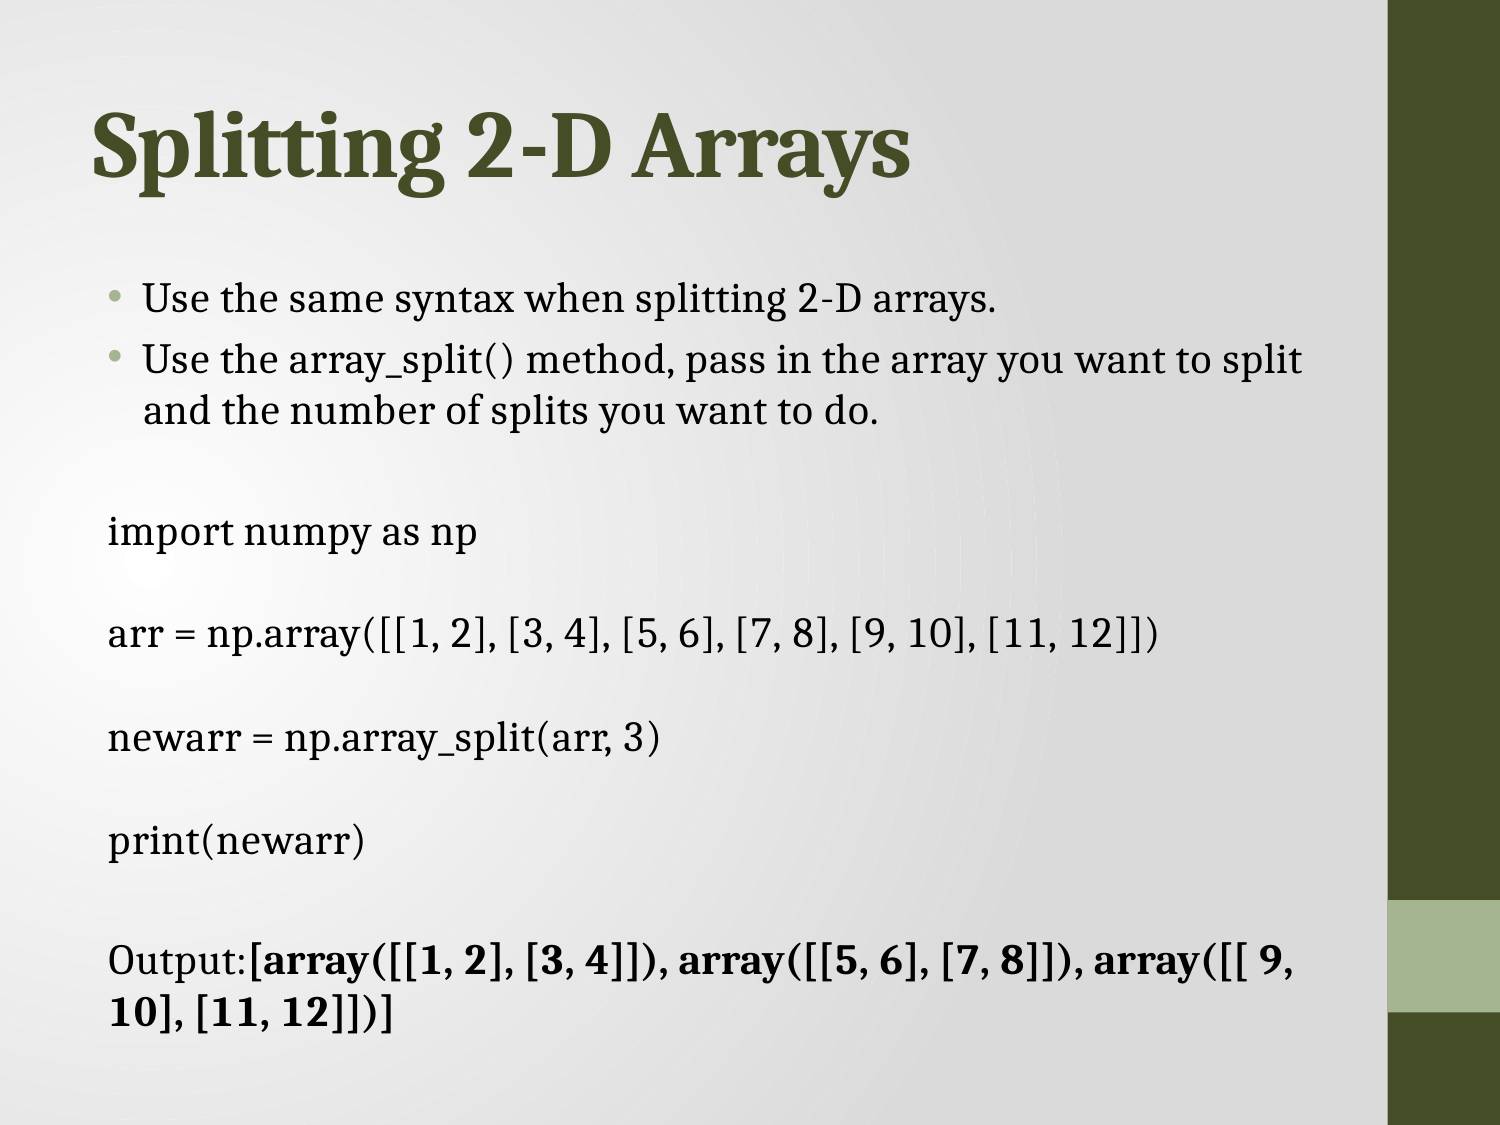

# Splitting 2-D Arrays
Use the same syntax when splitting 2-D arrays.
Use the array_split() method, pass in the array you want to split and the number of splits you want to do.

import numpy as np
arr = np.array([[1, 2], [3, 4], [5, 6], [7, 8], [9, 10], [11, 12]])
newarr = np.array_split(arr, 3)
print(newarr)

Output:[array([[1, 2], [3, 4]]), array([[5, 6], [7, 8]]), array([[ 9, 10], [11, 12]])]